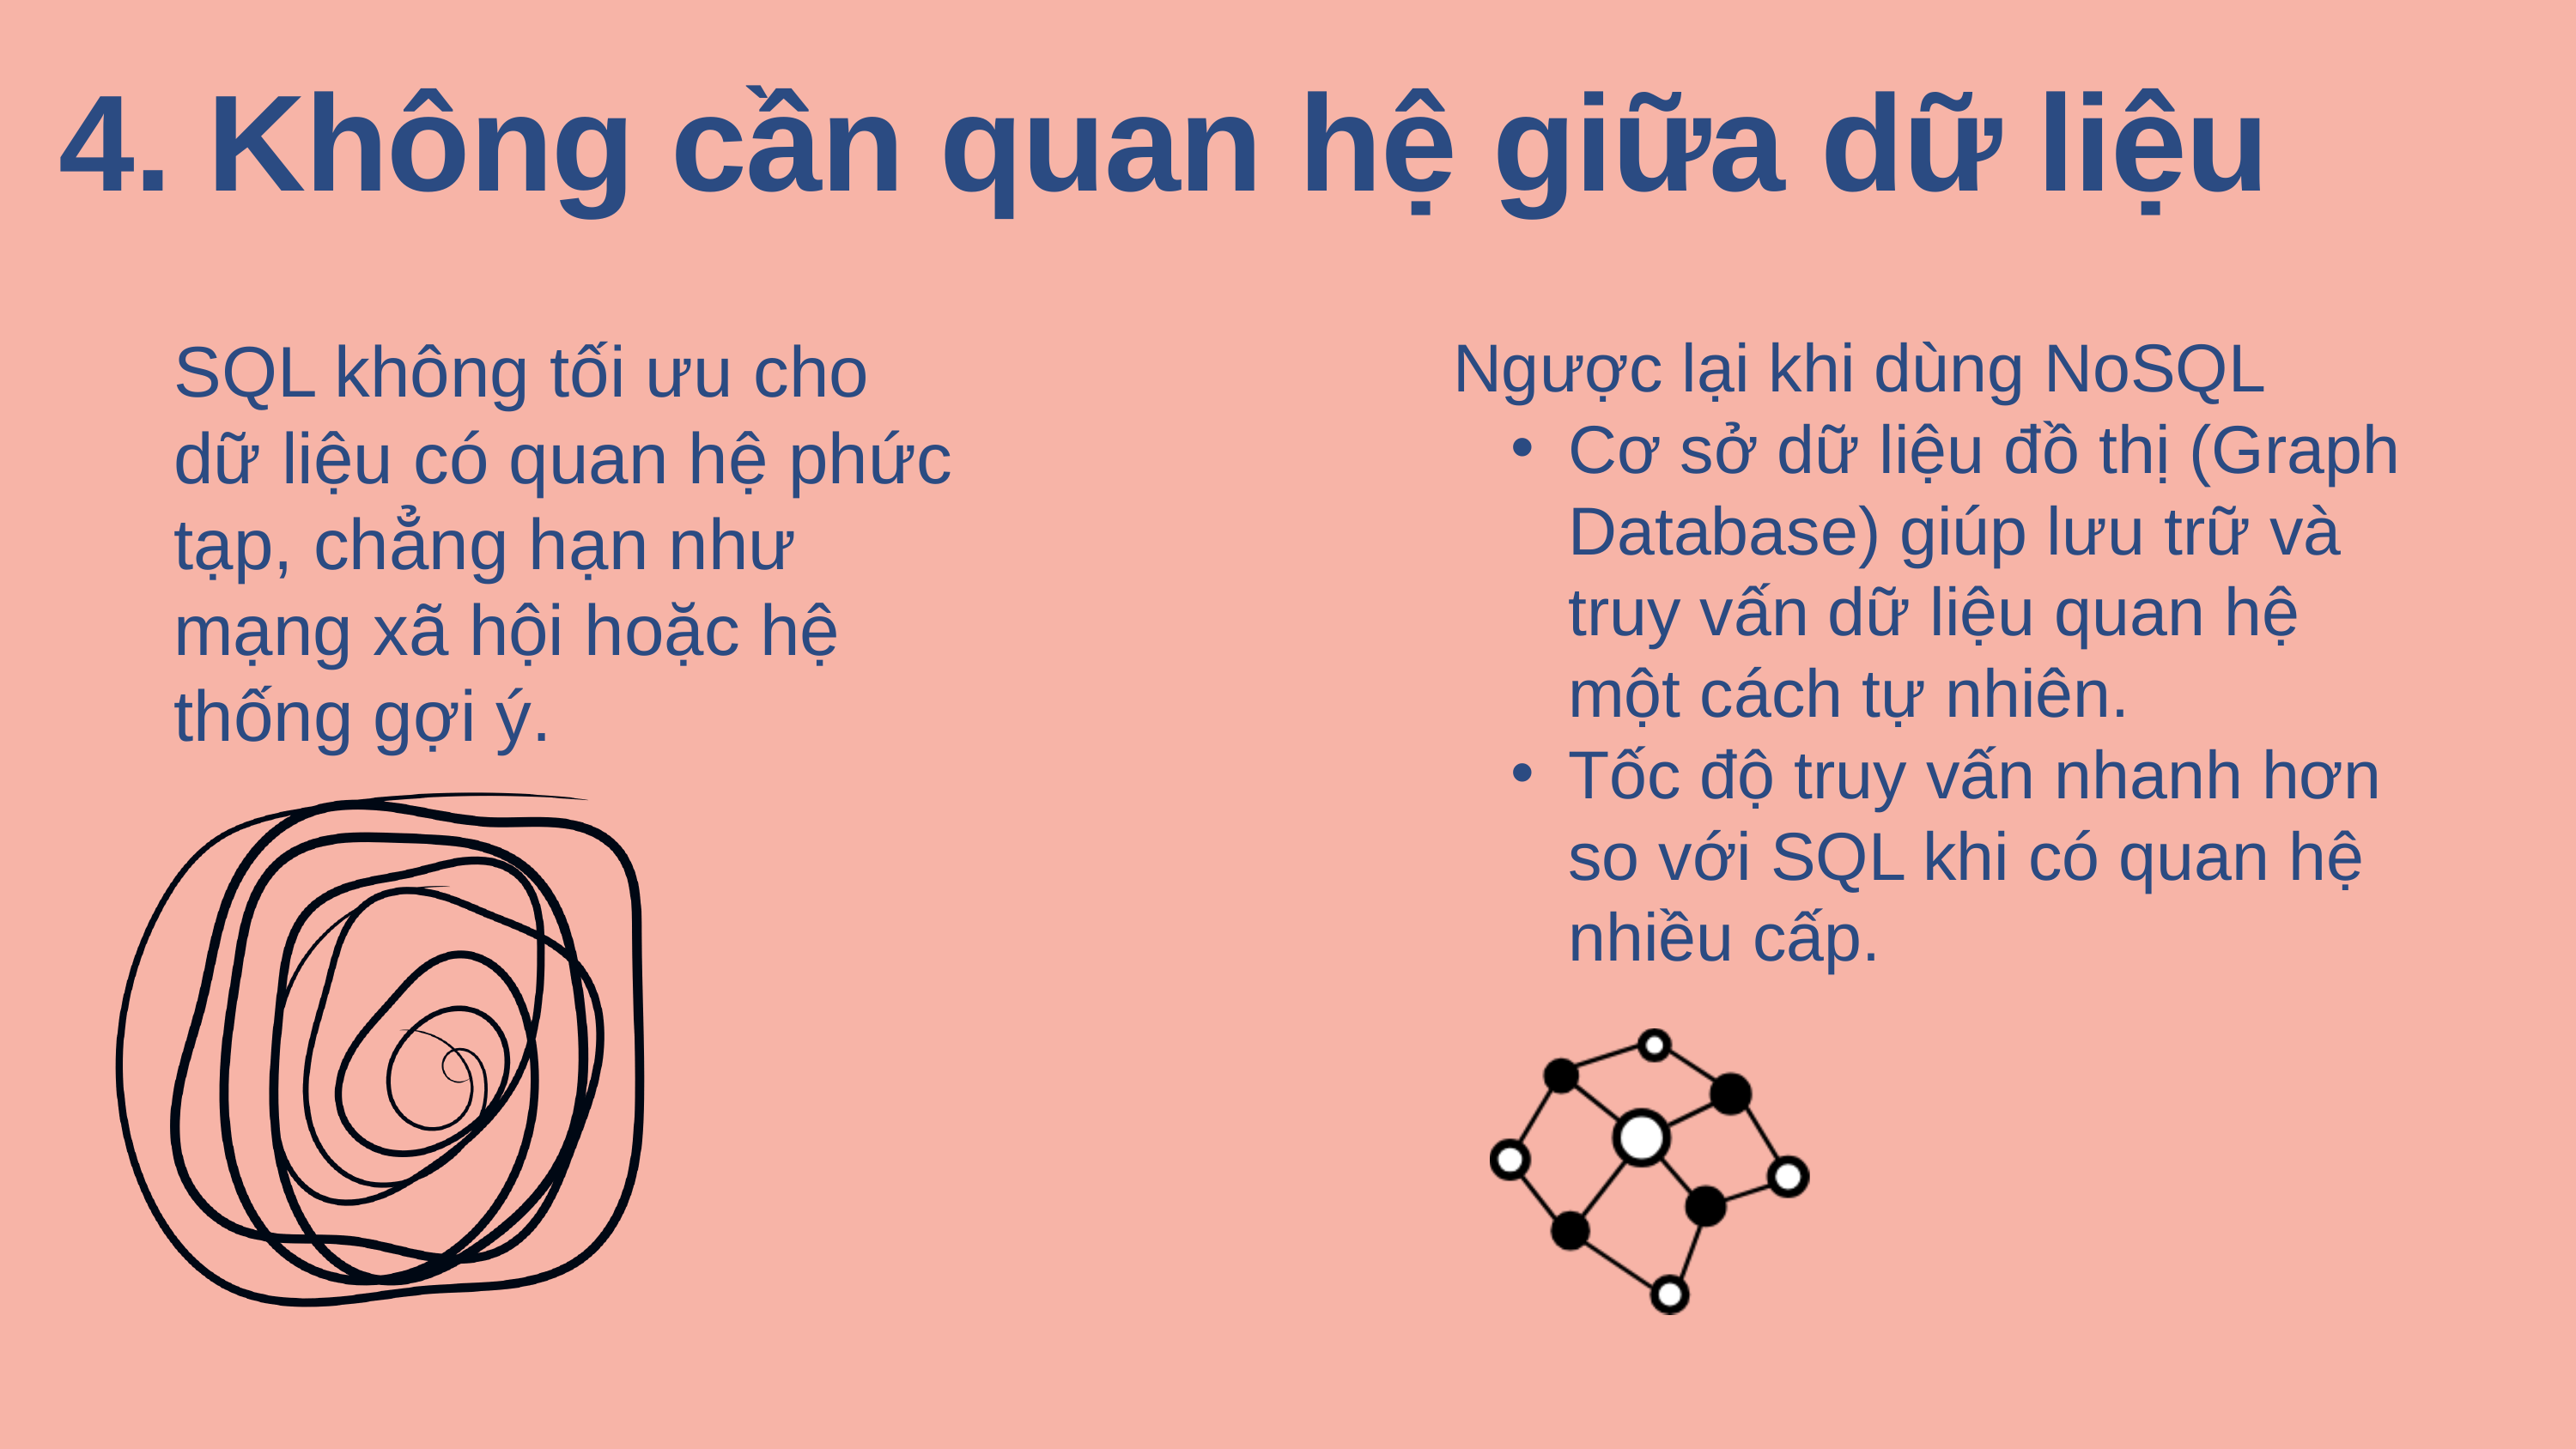

4. Không cần quan hệ giữa dữ liệu
Ngược lại khi dùng NoSQL
Cơ sở dữ liệu đồ thị (Graph Database) giúp lưu trữ và truy vấn dữ liệu quan hệ một cách tự nhiên.
Tốc độ truy vấn nhanh hơn so với SQL khi có quan hệ nhiều cấp.

SQL không tối ưu cho dữ liệu có quan hệ phức tạp, chẳng hạn như mạng xã hội hoặc hệ thống gợi ý.